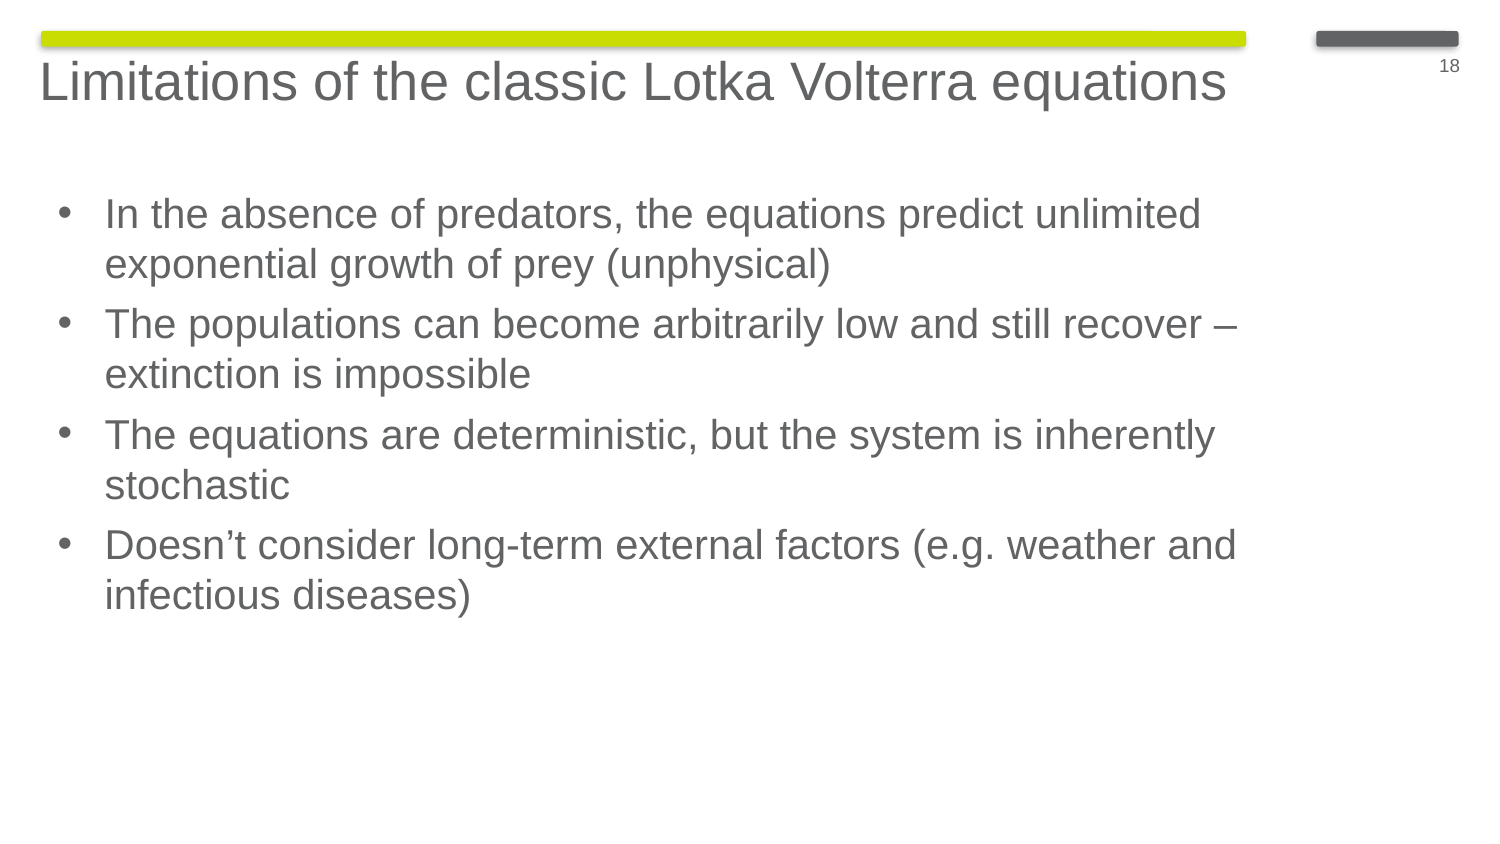

18
Limitations of the classic Lotka Volterra equations
In the absence of predators, the equations predict unlimited exponential growth of prey (unphysical)
The populations can become arbitrarily low and still recover – extinction is impossible
The equations are deterministic, but the system is inherently stochastic
Doesn’t consider long-term external factors (e.g. weather and infectious diseases)